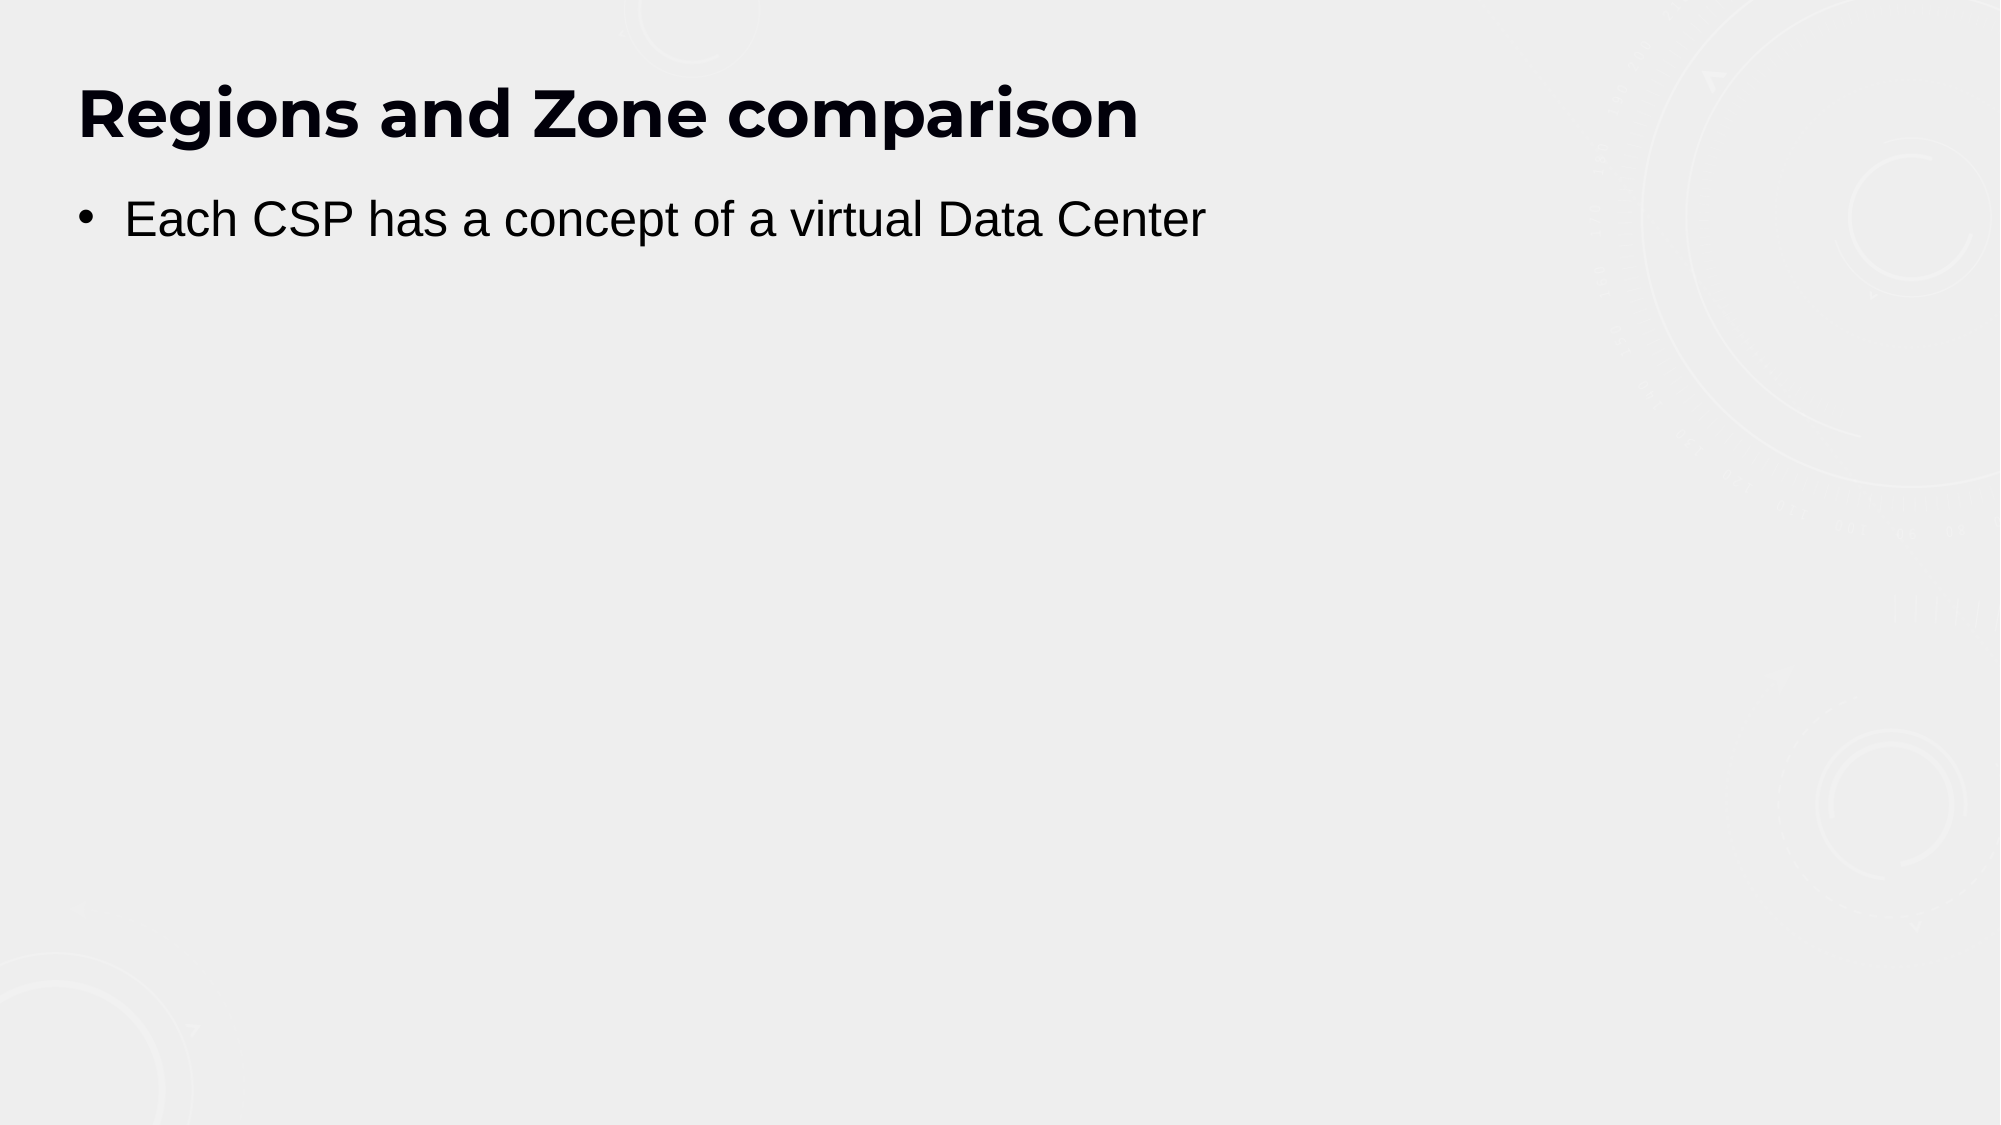

Regions and Zone comparison

Each CSP has a concept of a virtual Data Center